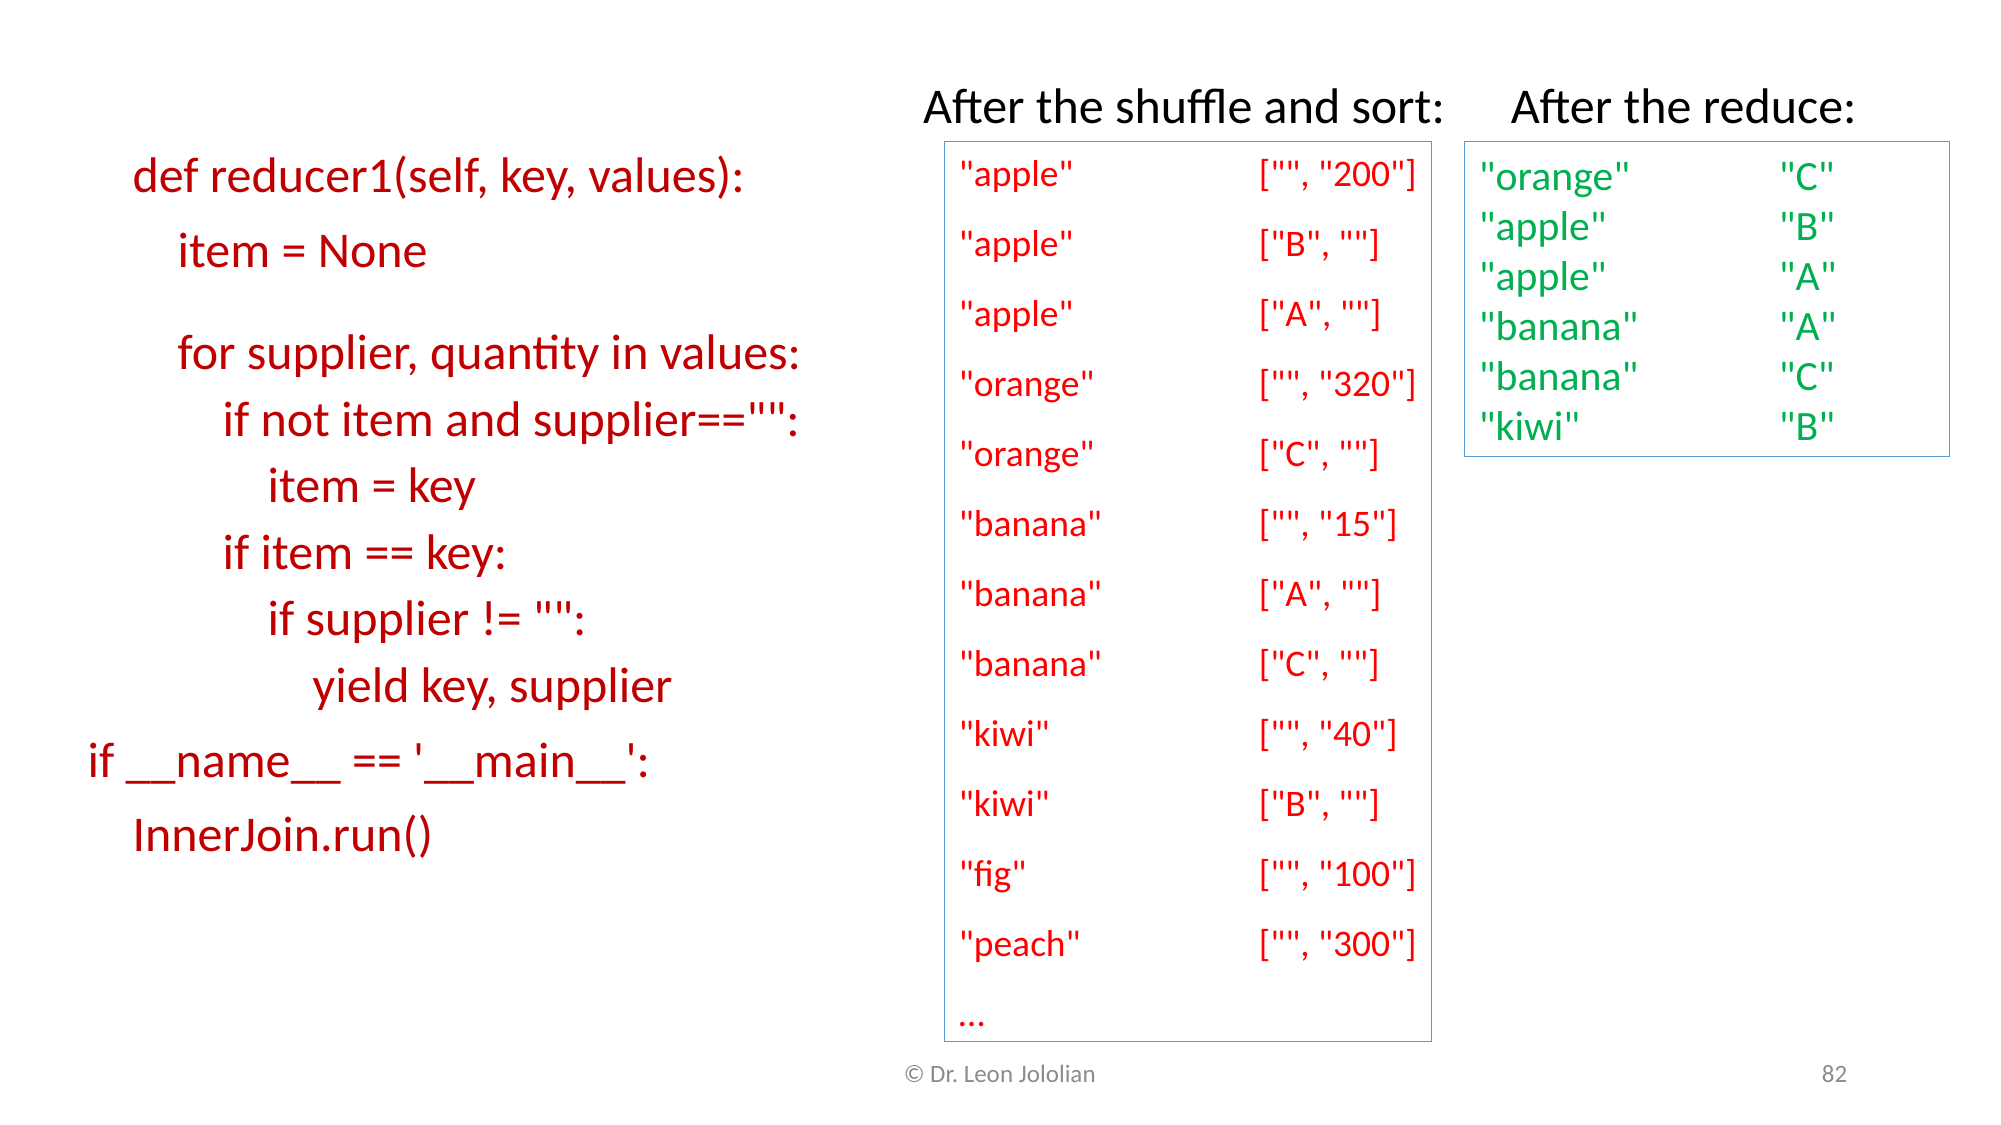

After the shuffle and sort:
After the reduce:
    def reducer1(self, key, values):
        item = None

        for supplier, quantity in values:
            if not item and supplier=="":
                item = key
            if item == key:
                if supplier != "":
                    yield key, supplier
if __name__ == '__main__':
    InnerJoin.run()
"apple"		["", "200"]
"apple"		["B", ""]
"apple"		["A", ""]
"orange"		["", "320"]
"orange"		["C", ""]
"banana"		["", "15"]
"banana"		["A", ""]
"banana"		["C", ""]
"kiwi"		["", "40"]
"kiwi"		["B", ""]
"fig"		["", "100"]
"peach"		["", "300"]
…
"orange"	"C"
"apple"		"B"
"apple"		"A"
"banana"	"A"
"banana"	"C"
"kiwi"		"B"
© Dr. Leon Jololian
82